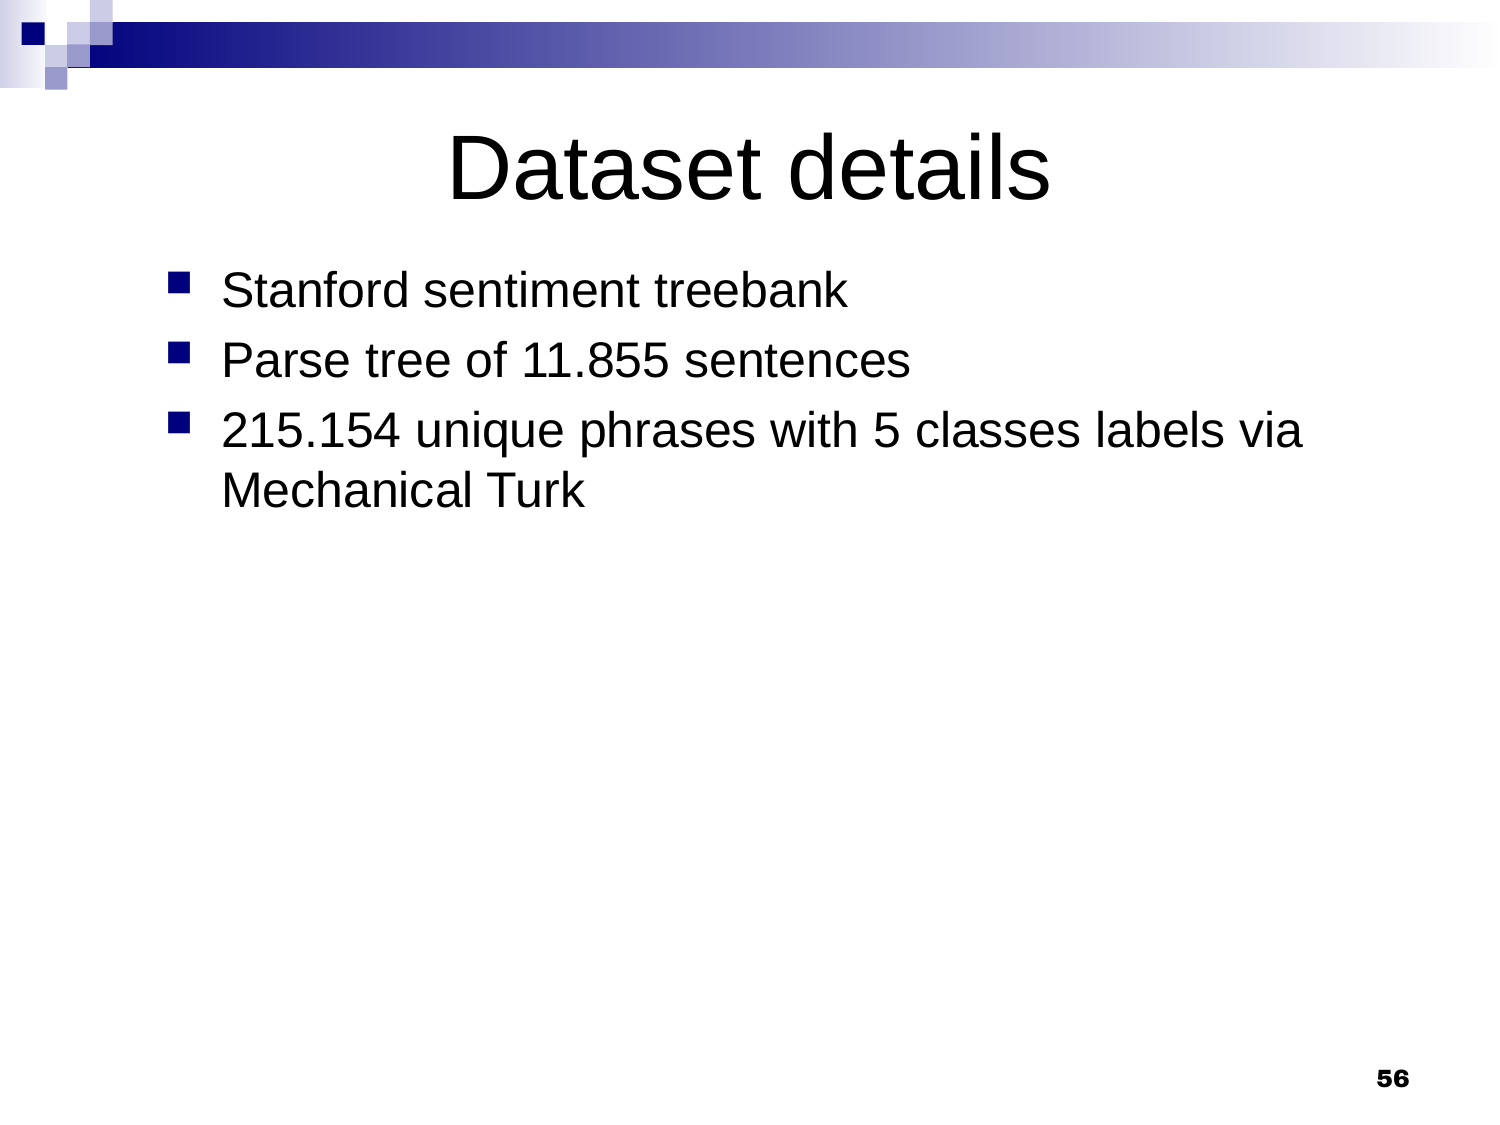

# Dataset details
Stanford sentiment treebank
Parse tree of 11.855 sentences
215.154 unique phrases with 5 classes labels via Mechanical Turk
56